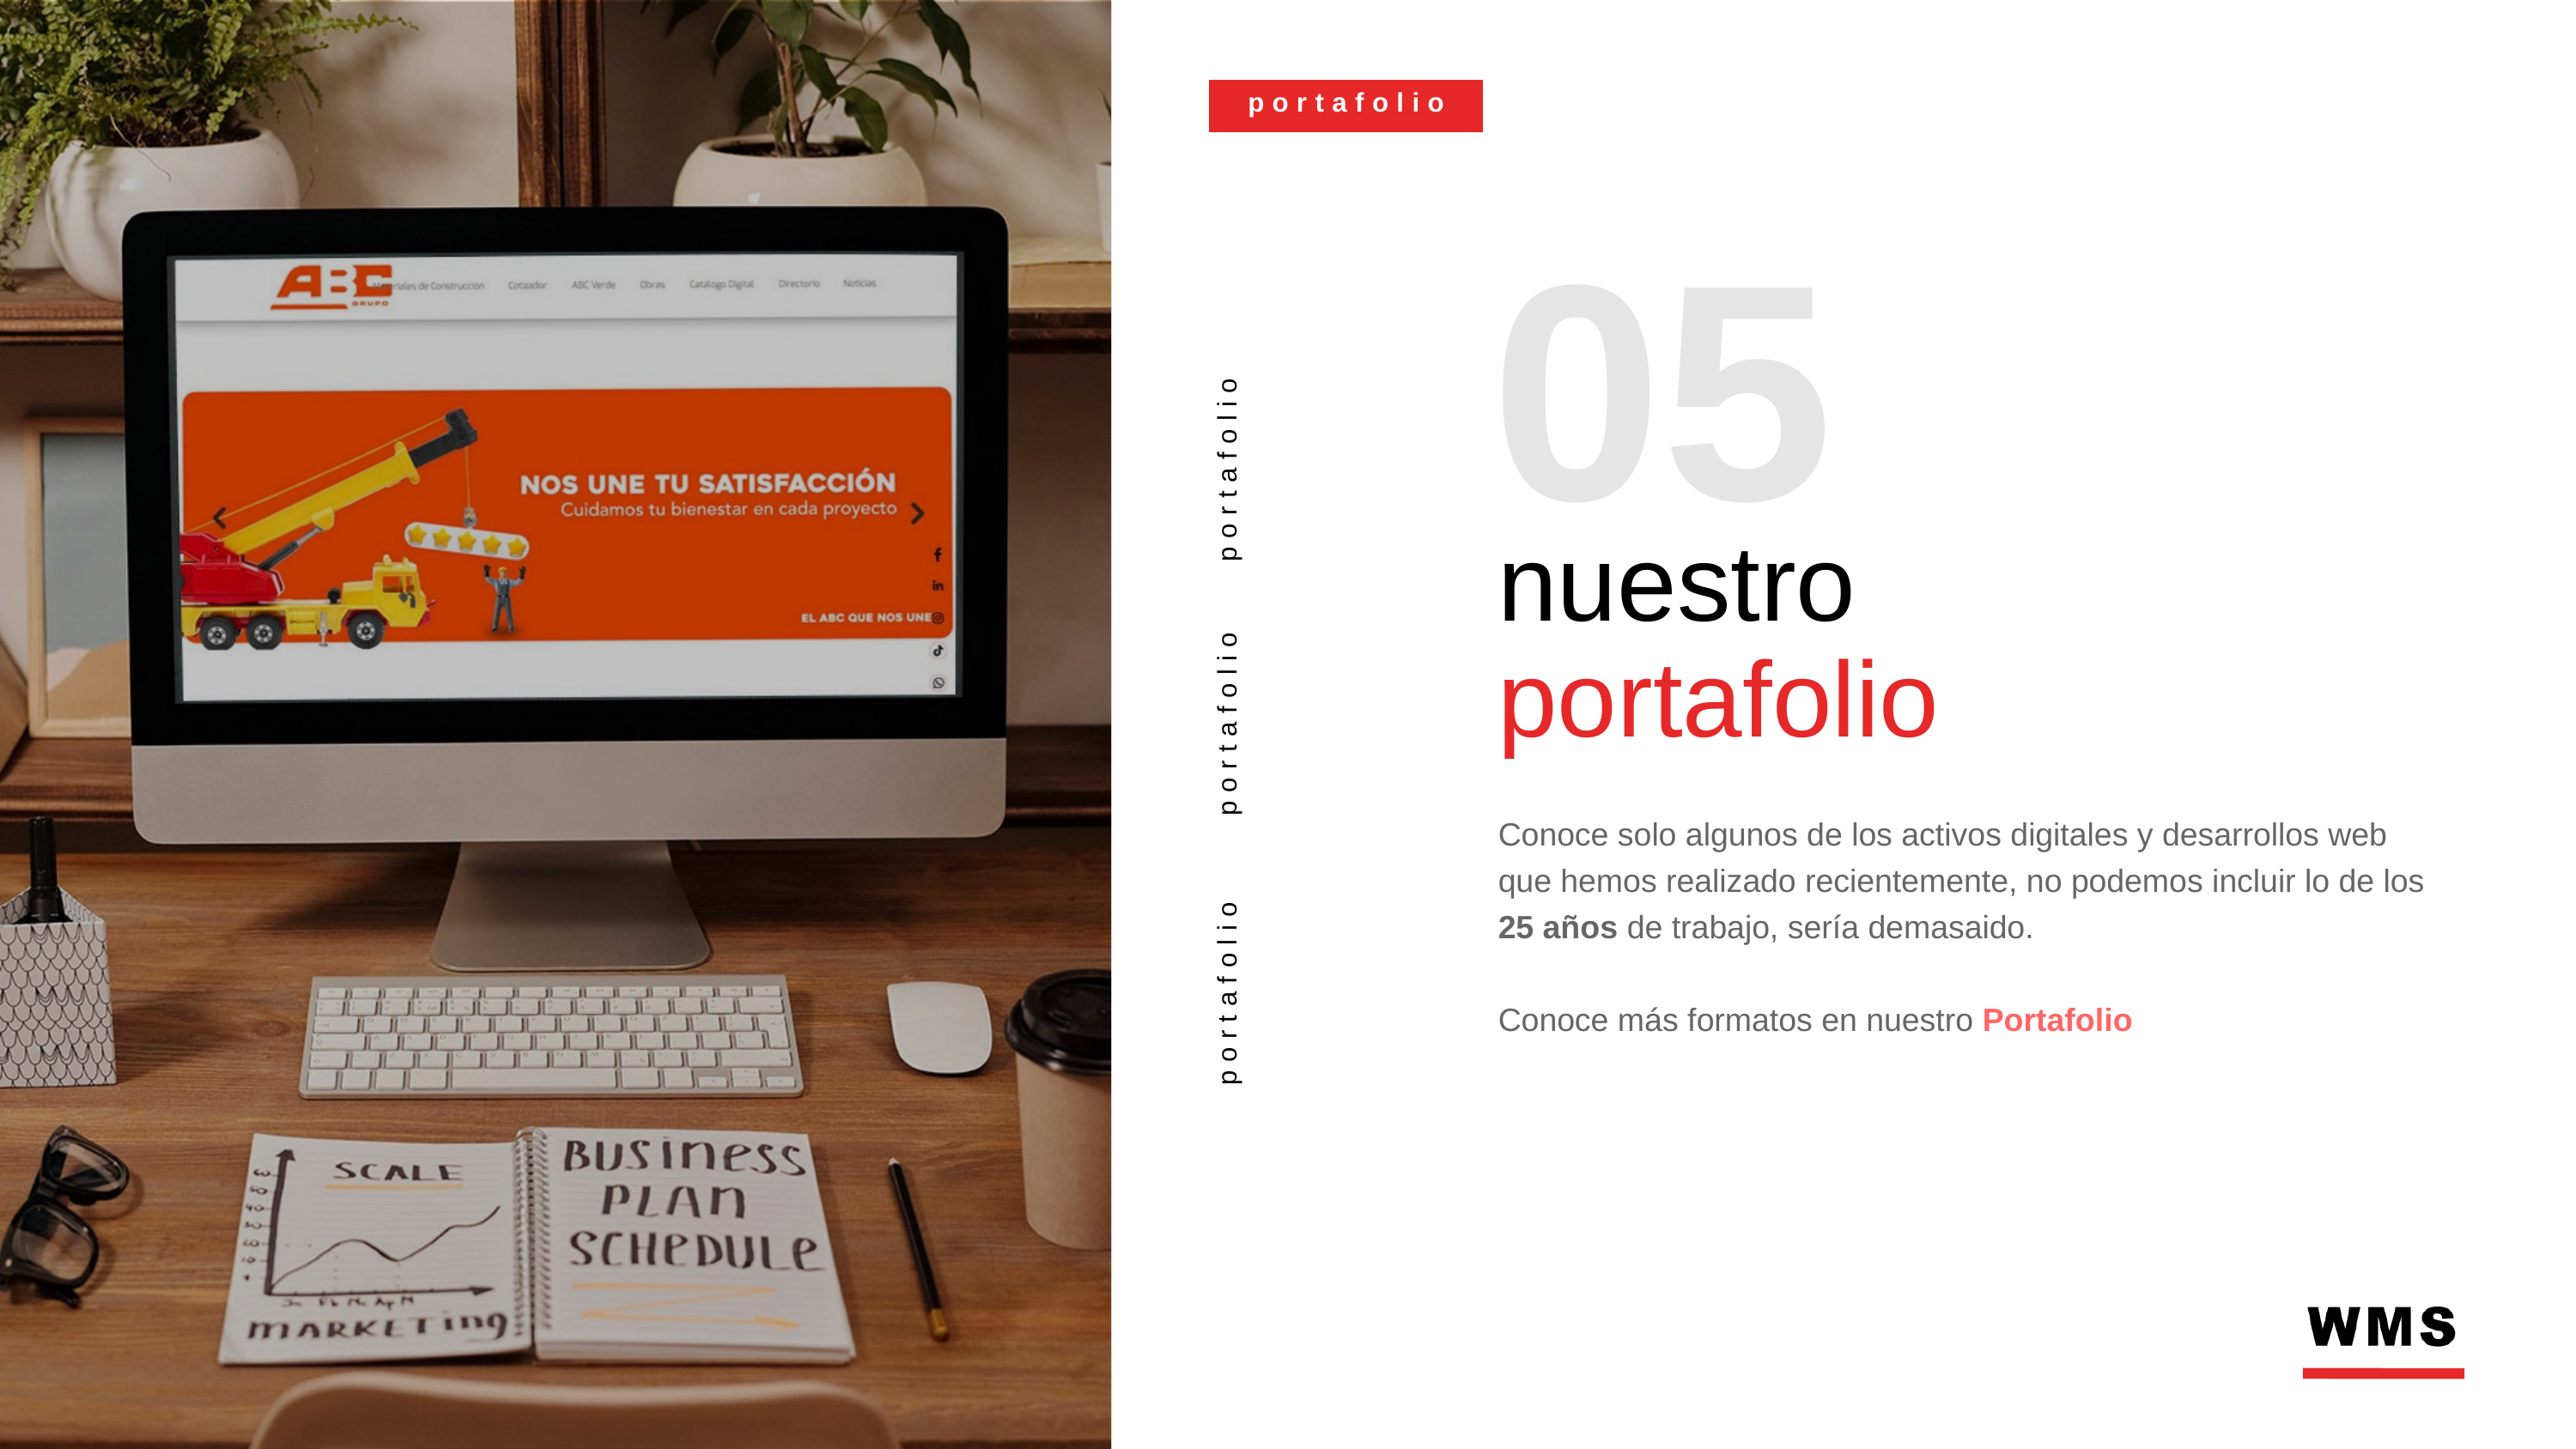

portafolio
05
nuestro
portafolio
portafolio     portafolio    portafolio
Conoce solo algunos de los activos digitales y desarrollos web que hemos realizado recientemente, no podemos incluir lo de los 25 años de trabajo, sería demasaido.

Conoce más formatos en nuestro Portafolio